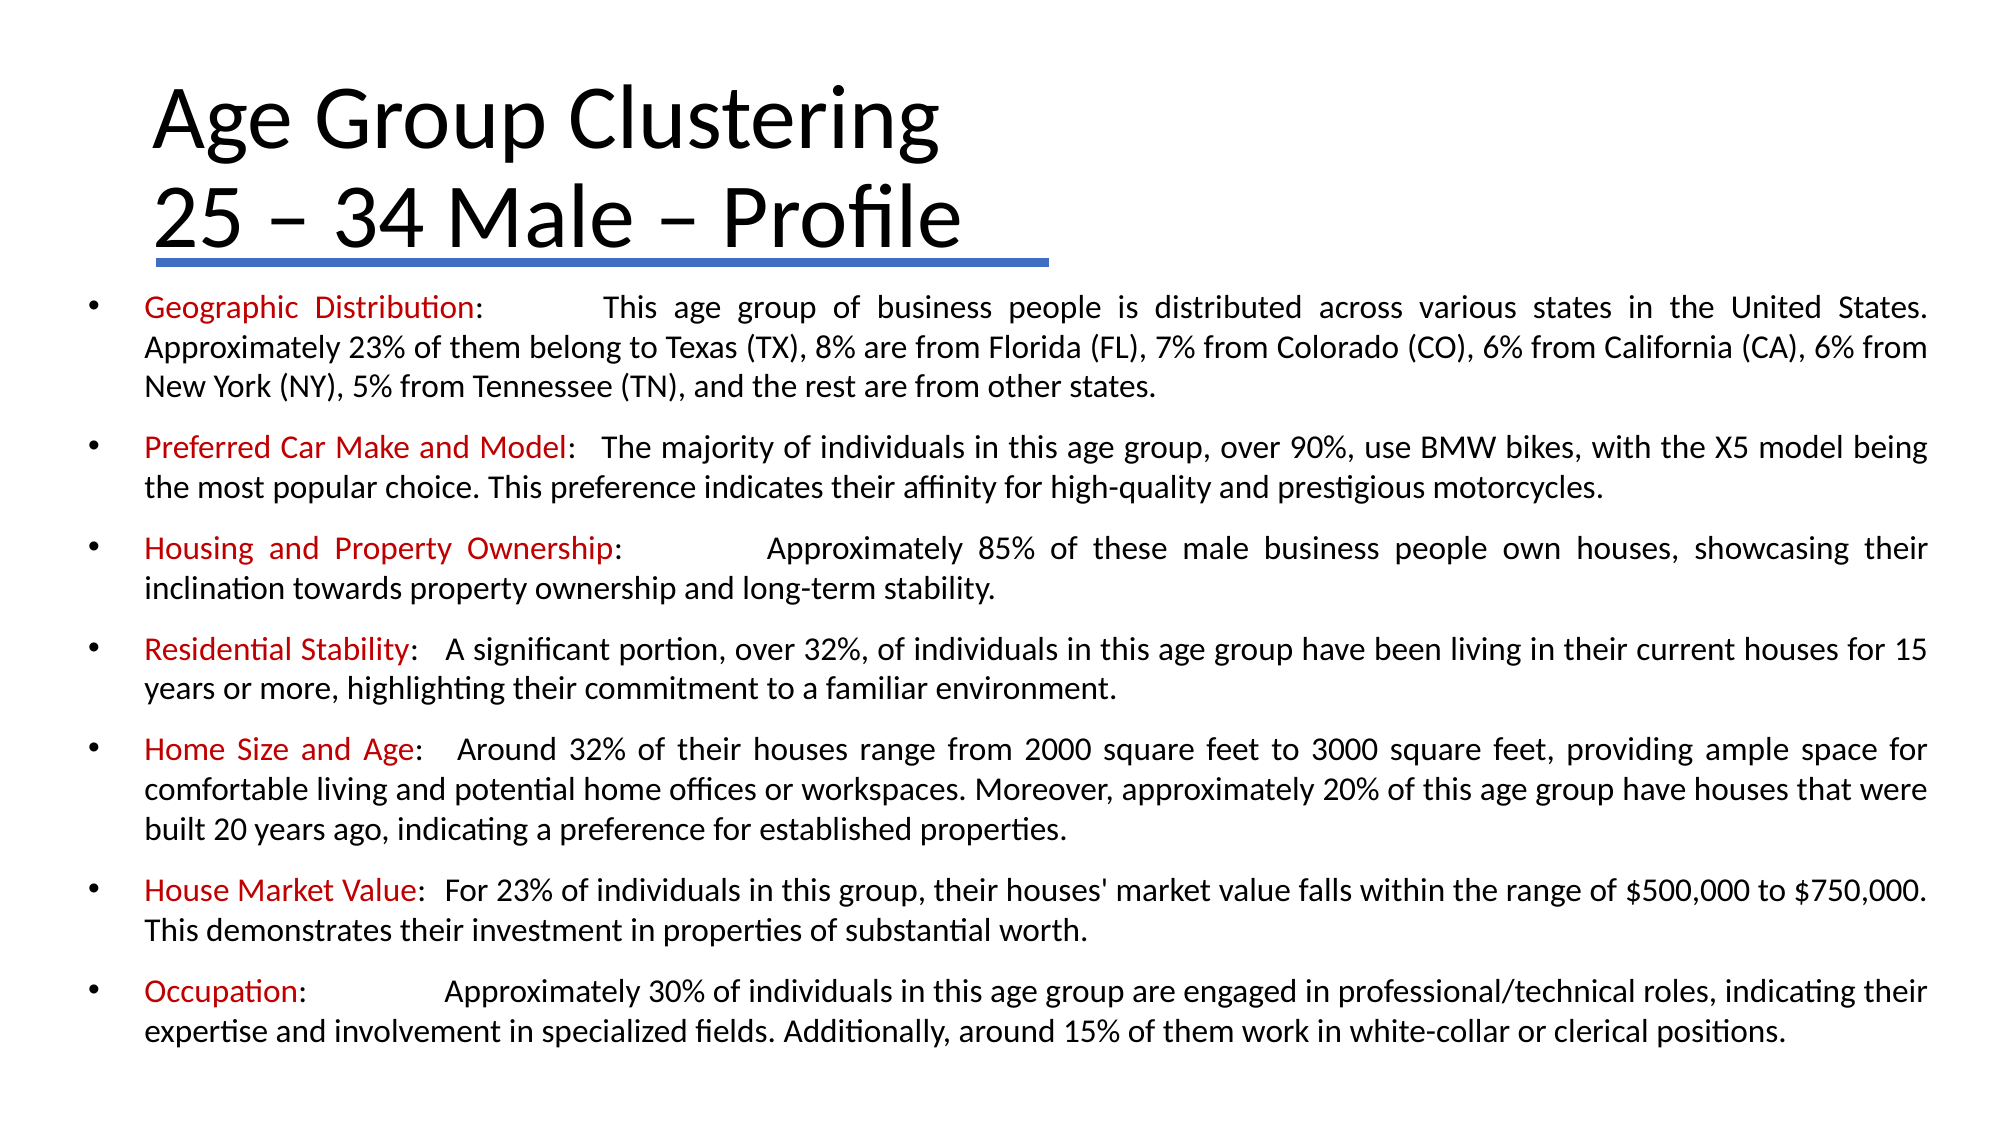

# Age Group Clustering 25 – 34 Male – Profile
Geographic Distribution:	This age group of business people is distributed across various states in the United States. Approximately 23% of them belong to Texas (TX), 8% are from Florida (FL), 7% from Colorado (CO), 6% from California (CA), 6% from New York (NY), 5% from Tennessee (TN), and the rest are from other states.
Preferred Car Make and Model:	The majority of individuals in this age group, over 90%, use BMW bikes, with the X5 model being the most popular choice. This preference indicates their affinity for high-quality and prestigious motorcycles.
Housing and Property Ownership:	Approximately 85% of these male business people own houses, showcasing their inclination towards property ownership and long-term stability.
Residential Stability:	A significant portion, over 32%, of individuals in this age group have been living in their current houses for 15 years or more, highlighting their commitment to a familiar environment.
Home Size and Age:	Around 32% of their houses range from 2000 square feet to 3000 square feet, providing ample space for comfortable living and potential home offices or workspaces. Moreover, approximately 20% of this age group have houses that were built 20 years ago, indicating a preference for established properties.
House Market Value:	For 23% of individuals in this group, their houses' market value falls within the range of $500,000 to $750,000. This demonstrates their investment in properties of substantial worth.
Occupation:	Approximately 30% of individuals in this age group are engaged in professional/technical roles, indicating their expertise and involvement in specialized fields. Additionally, around 15% of them work in white-collar or clerical positions.